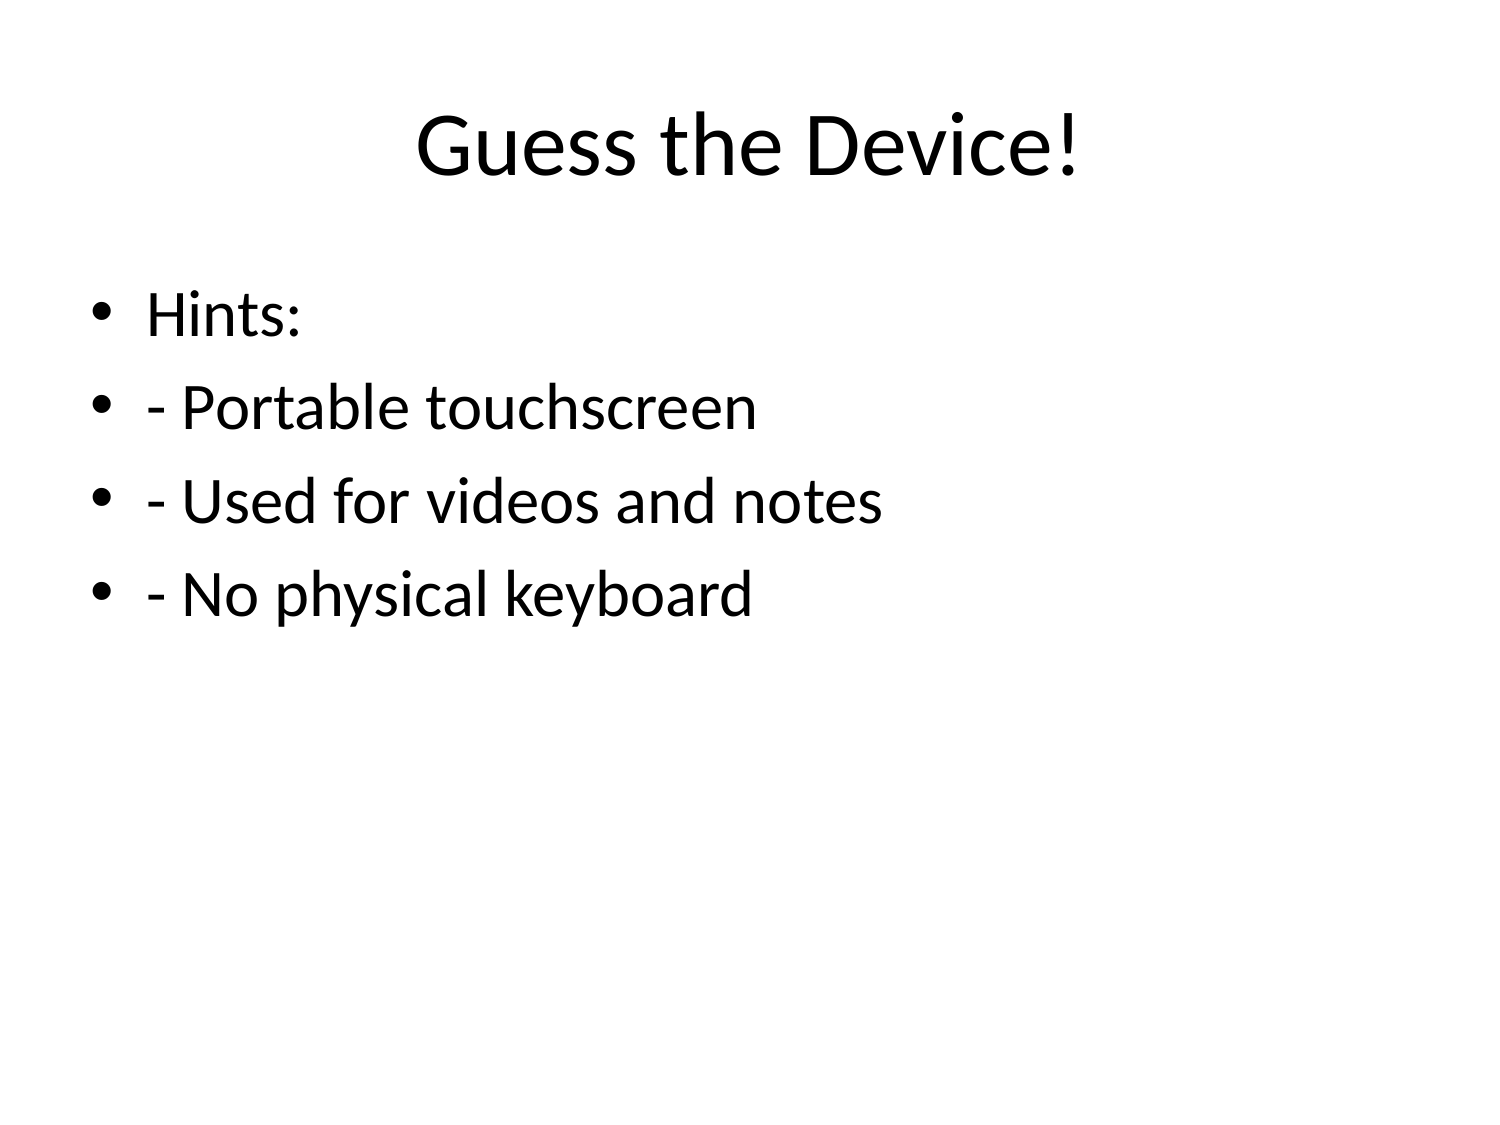

# Guess the Device!
Hints:
- Portable touchscreen
- Used for videos and notes
- No physical keyboard